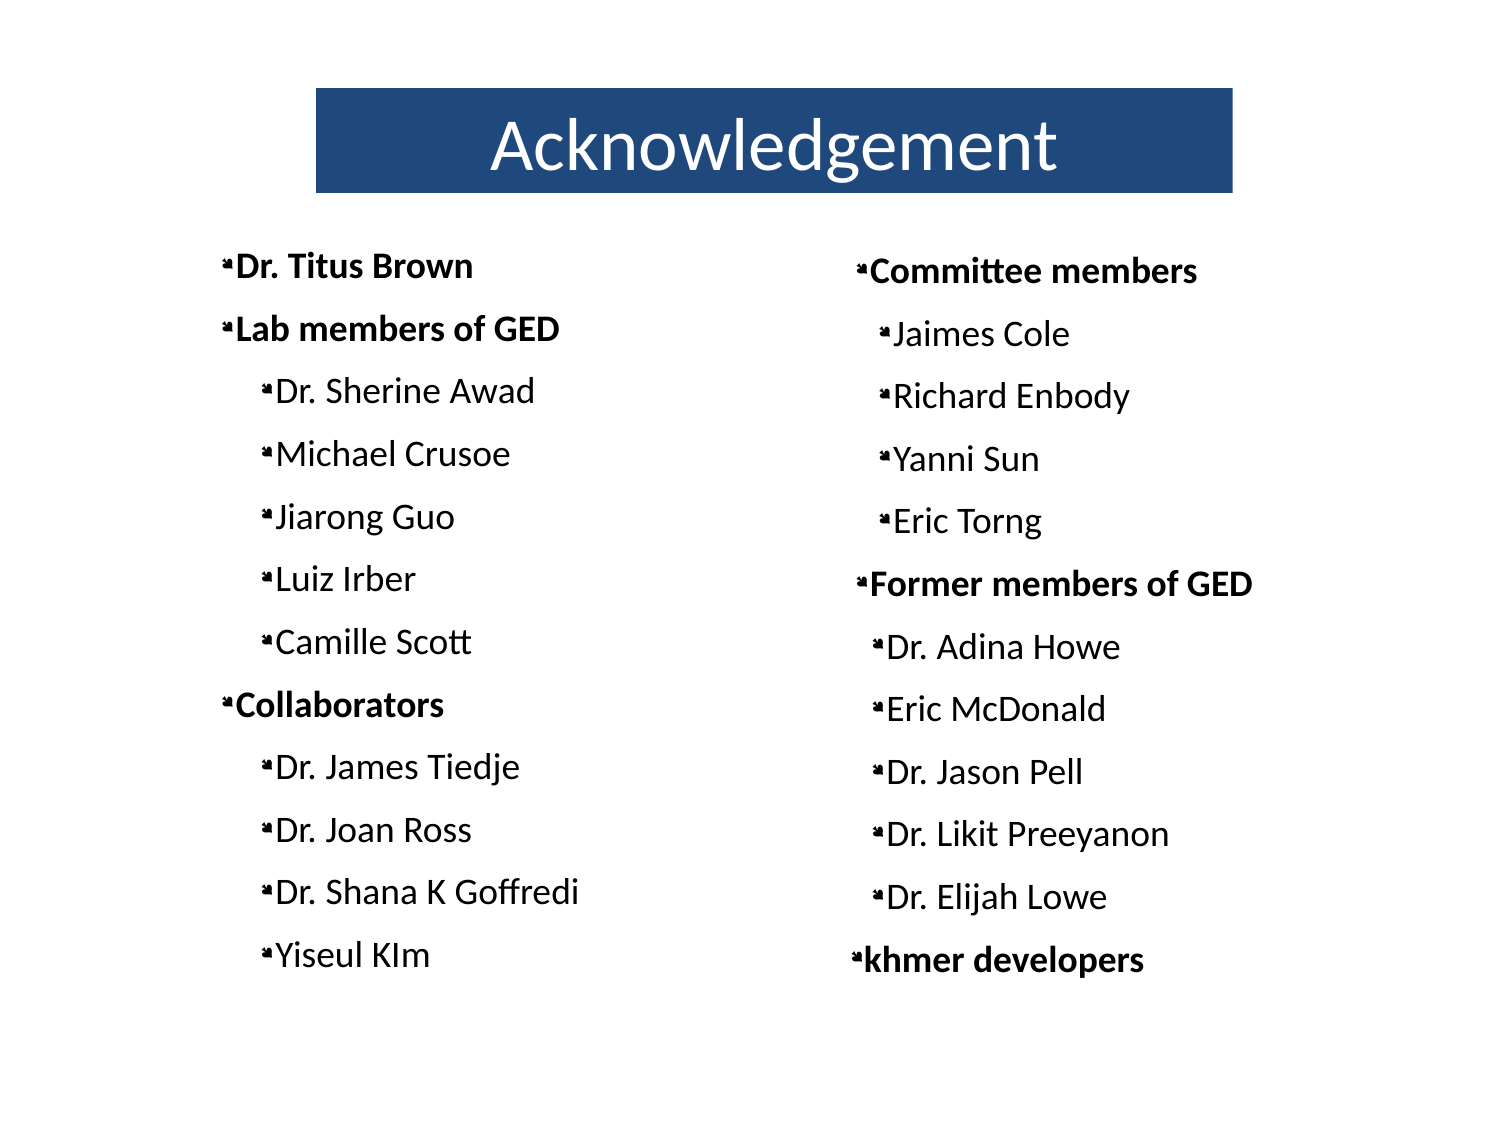

Acknowledgement
Committee members
Jaimes Cole
Richard Enbody
Yanni Sun
Eric Torng
Former members of GED
Dr. Adina Howe
Eric McDonald
Dr. Jason Pell
Dr. Likit Preeyanon
Dr. Elijah Lowe
khmer developers

Dr. Titus Brown
Lab members of GED
Dr. Sherine Awad
Michael Crusoe
Jiarong Guo
Luiz Irber
Camille Scott
Collaborators
Dr. James Tiedje
Dr. Joan Ross
Dr. Shana K Goffredi
Yiseul KIm